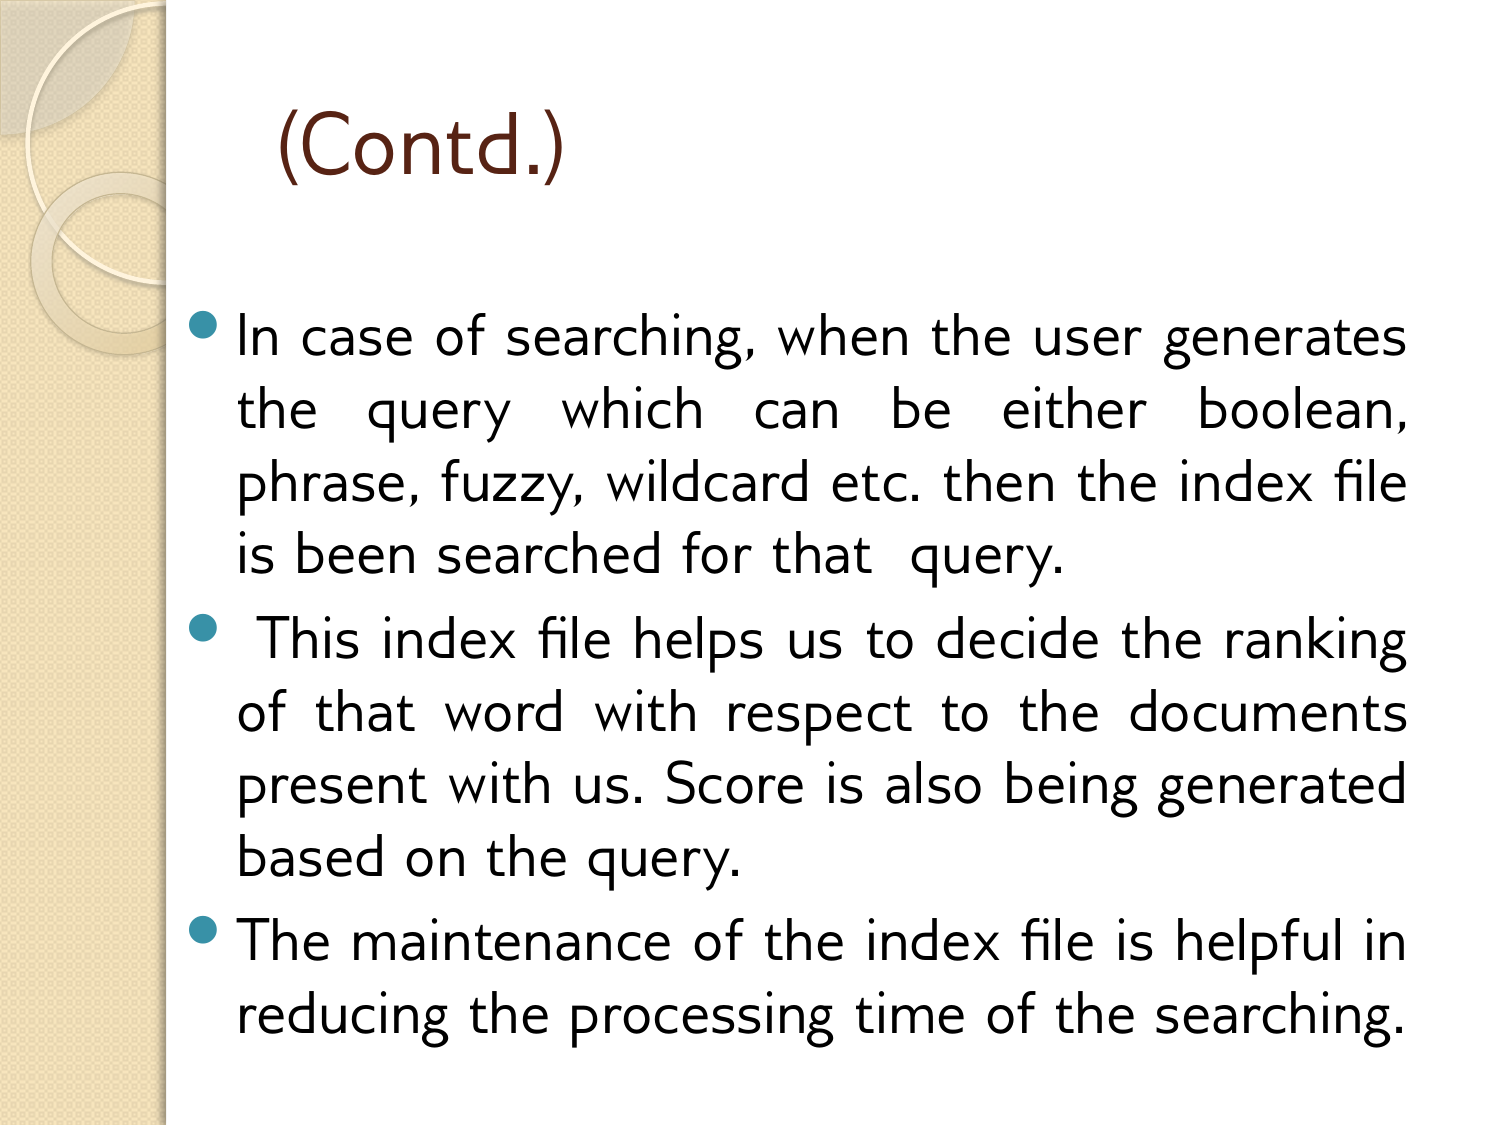

# (Contd.)
In case of searching, when the user generates the query which can be either boolean, phrase, fuzzy, wildcard etc. then the index file is been searched for that  query.
 This index file helps us to decide the ranking of that word with respect to the documents present with us. Score is also being generated based on the query.
The maintenance of the index file is helpful in reducing the processing time of the searching.